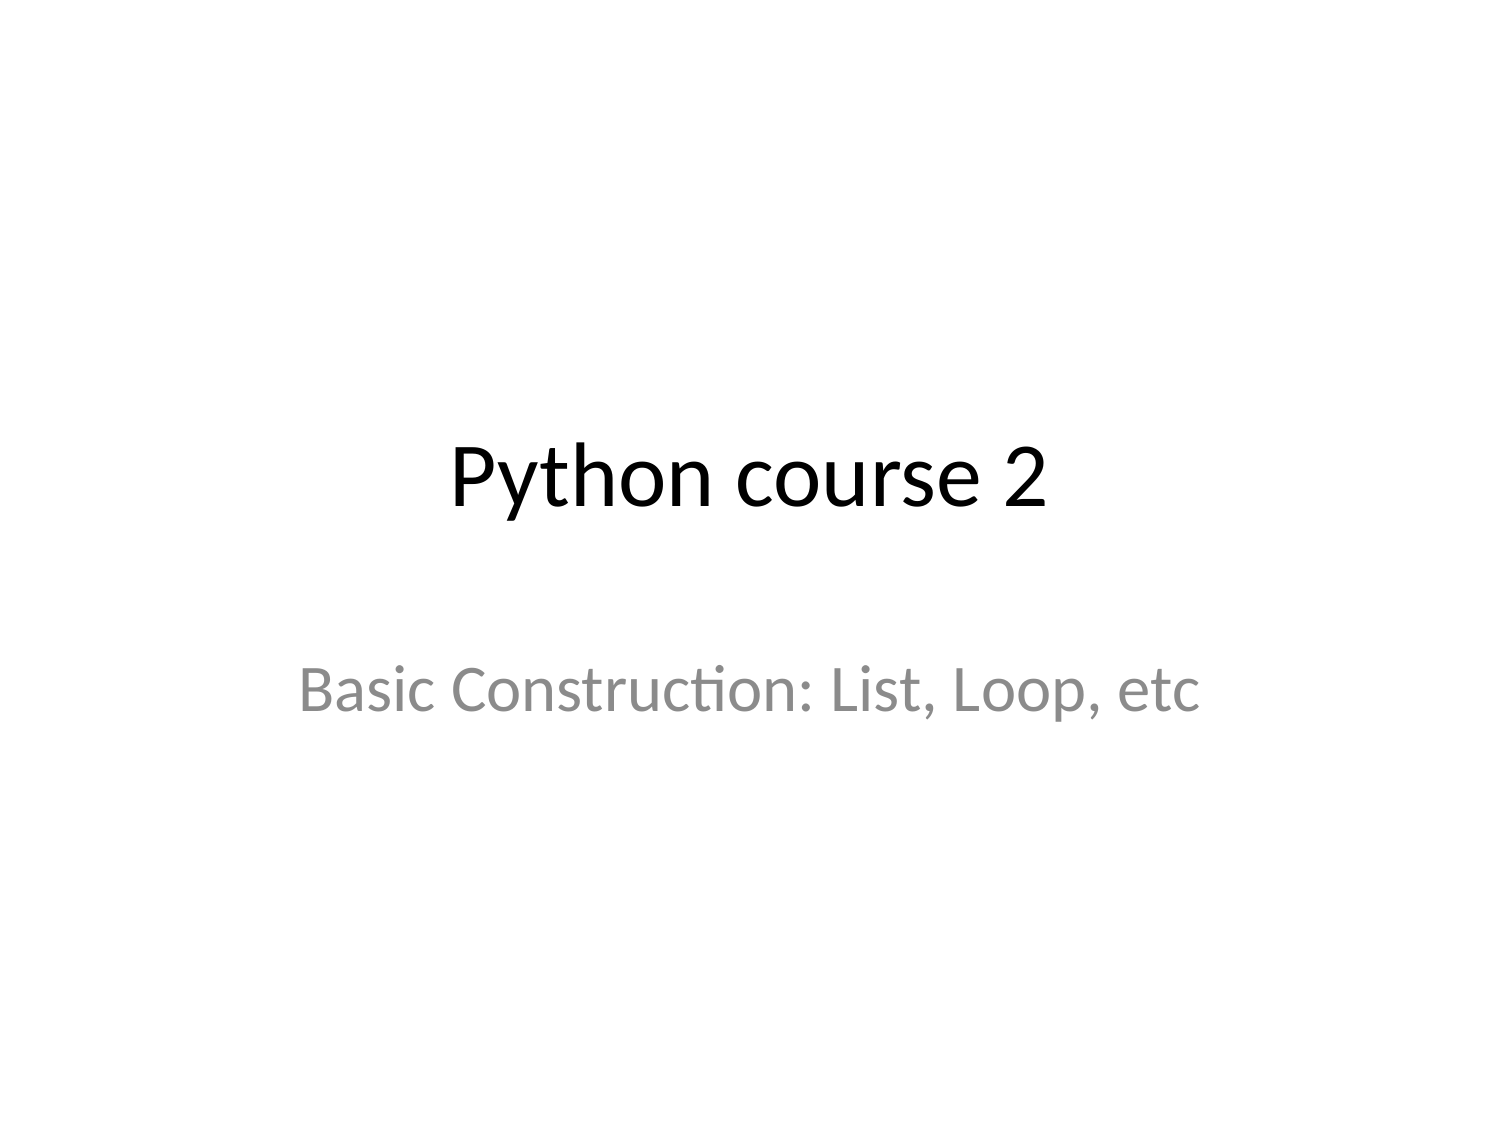

# Python course 2
Basic Construction: List, Loop, etc